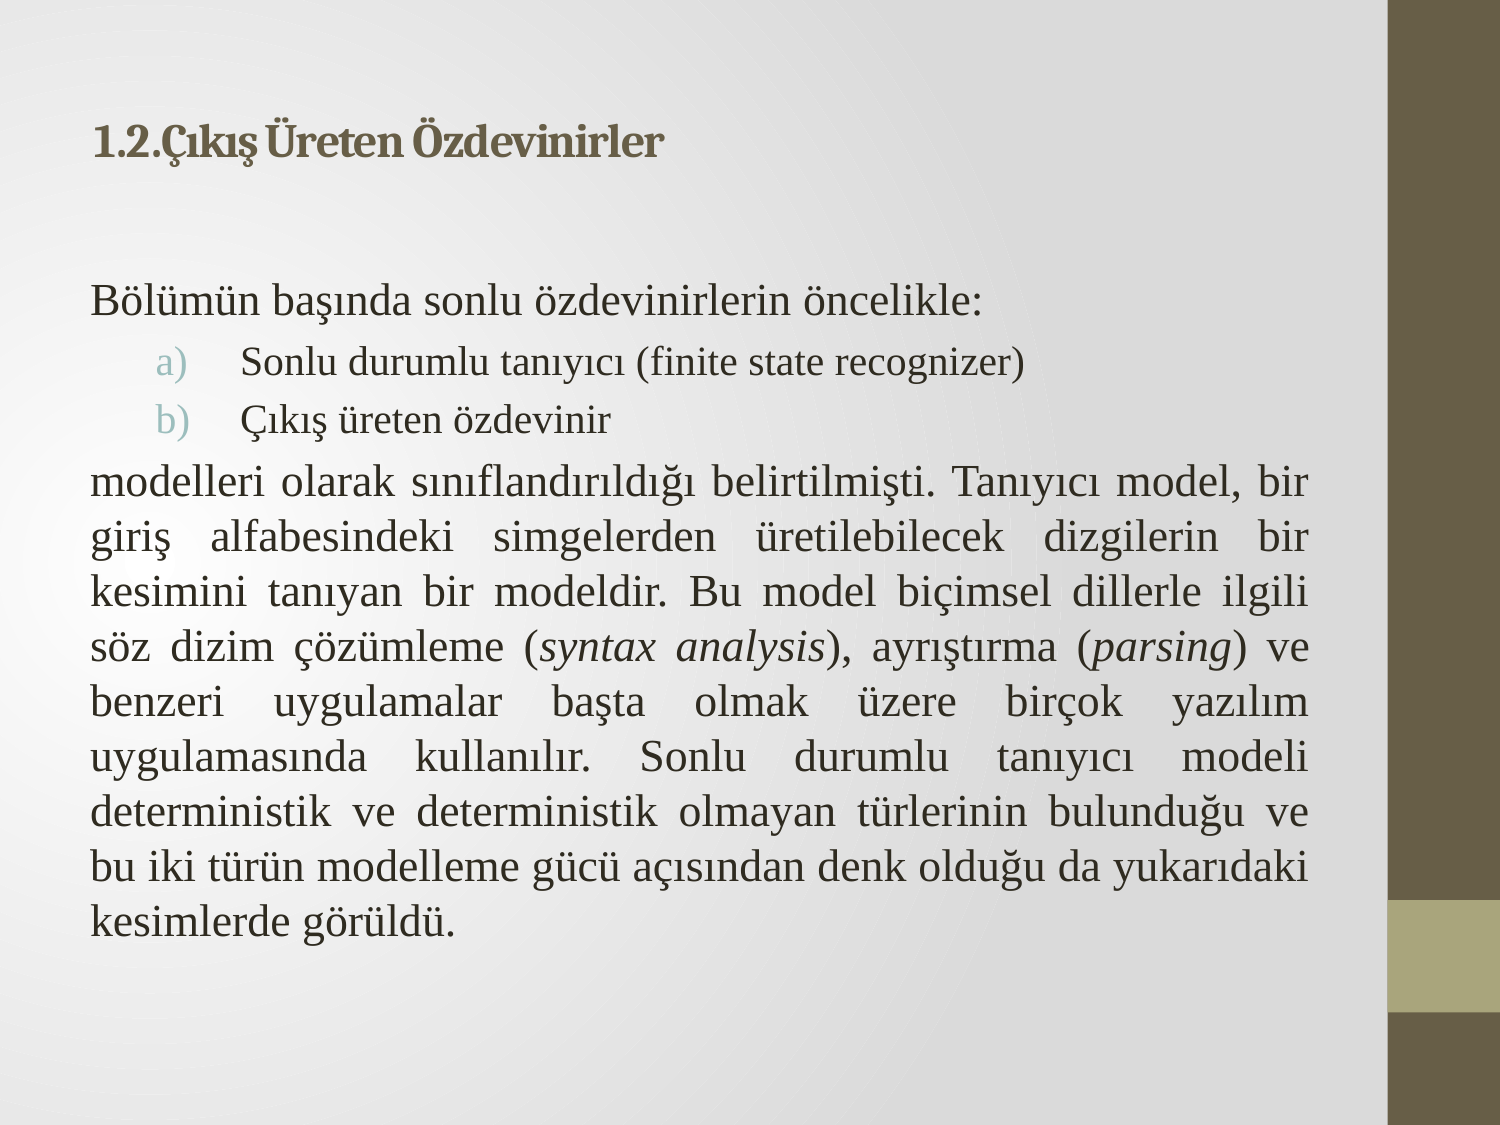

# 1.2.Çıkış Üreten Özdevinirler
Bölümün başında sonlu özdevinirlerin öncelikle:
Sonlu durumlu tanıyıcı (finite state recognizer)
Çıkış üreten özdevinir
modelleri olarak sınıflandırıldığı belirtilmişti. Tanıyıcı model, bir giriş alfabesindeki simgelerden üretilebilecek dizgilerin bir kesimini tanıyan bir modeldir. Bu model biçimsel dillerle ilgili söz dizim çözümleme (syntax analysis), ayrıştırma (parsing) ve benzeri uygulamalar başta olmak üzere birçok yazılım uygulamasında kullanılır. Sonlu durumlu tanıyıcı modeli deterministik ve deterministik olmayan türlerinin bulunduğu ve bu iki türün modelleme gücü açısından denk olduğu da yukarıdaki kesimlerde görüldü.